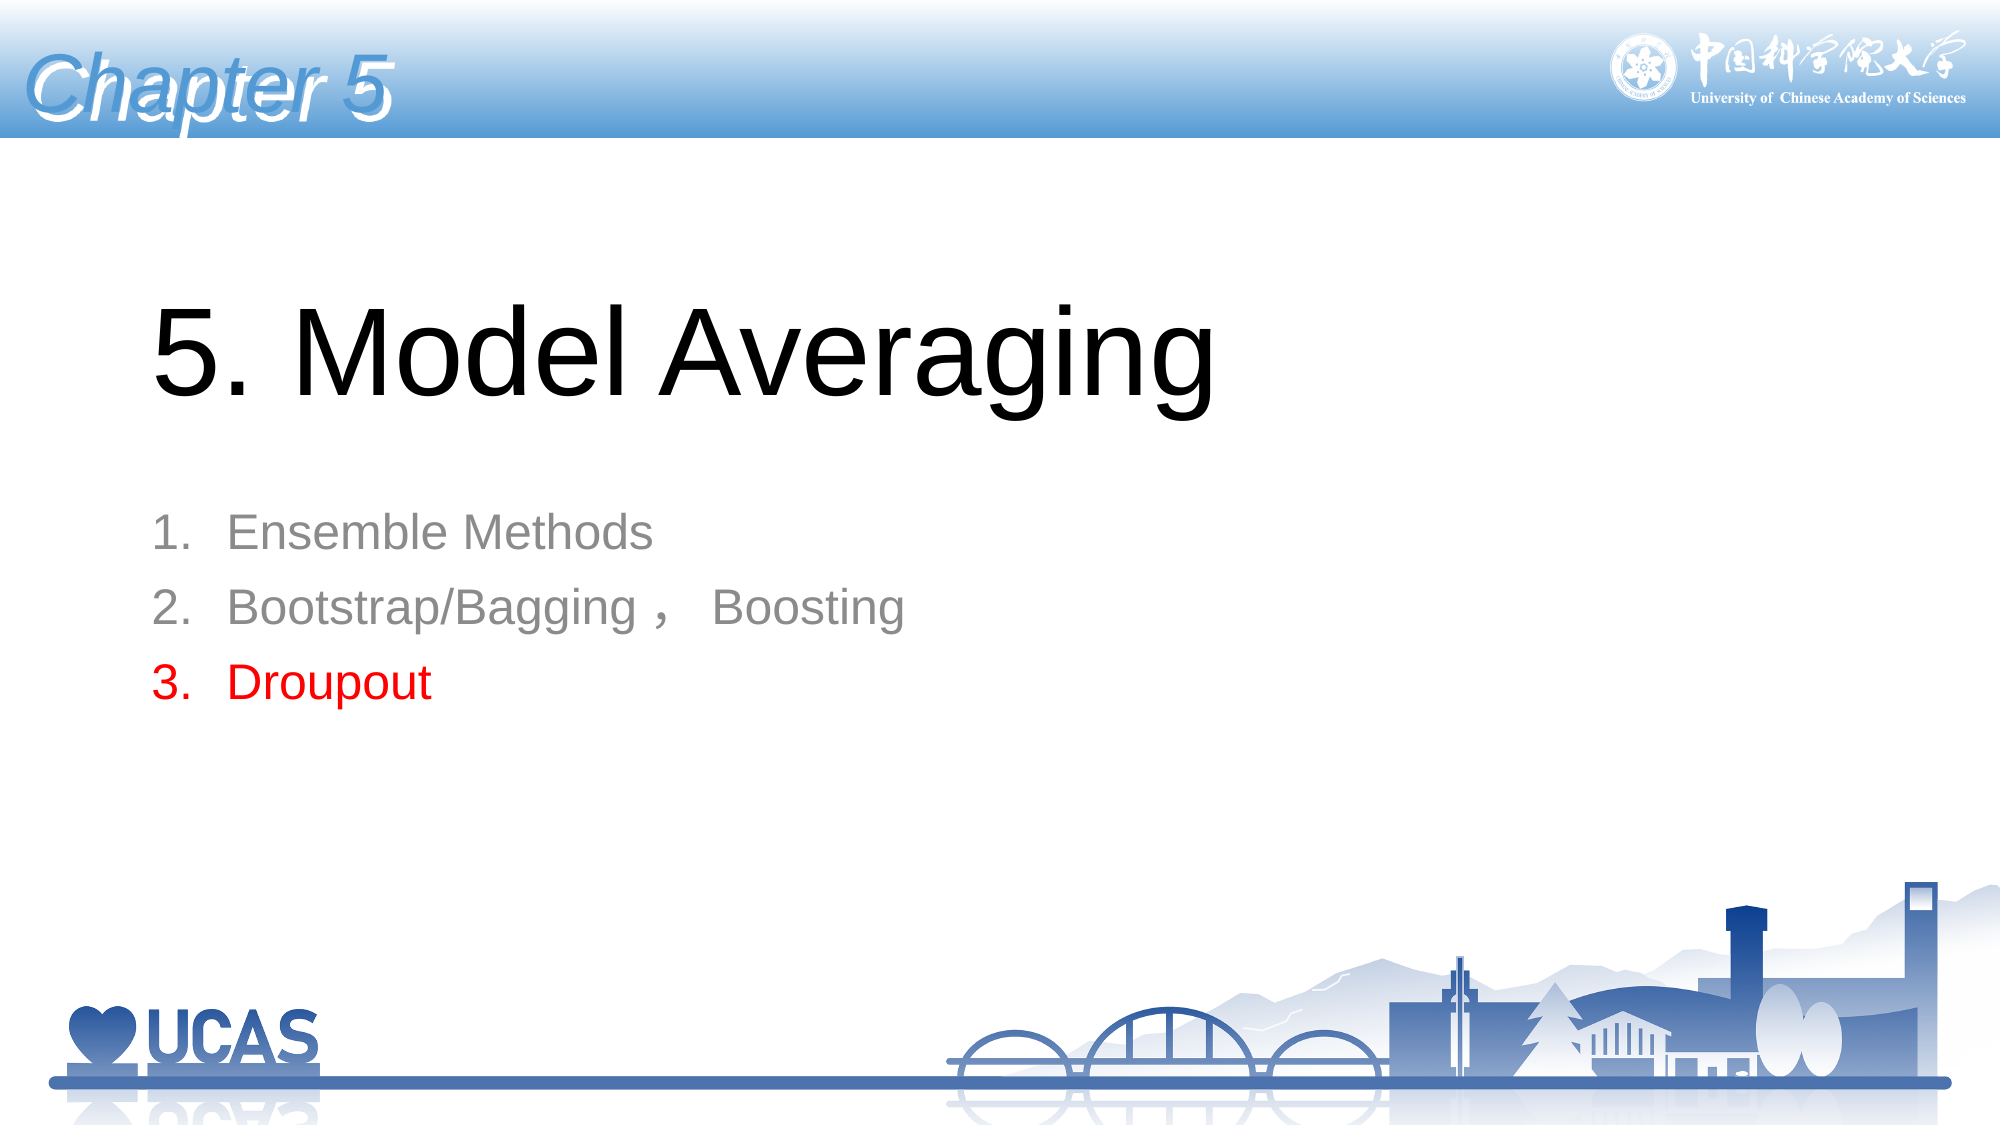

Chapter 5
# 5. Model Averaging
Ensemble Methods
Bootstrap/Bagging，Boosting
Droupout